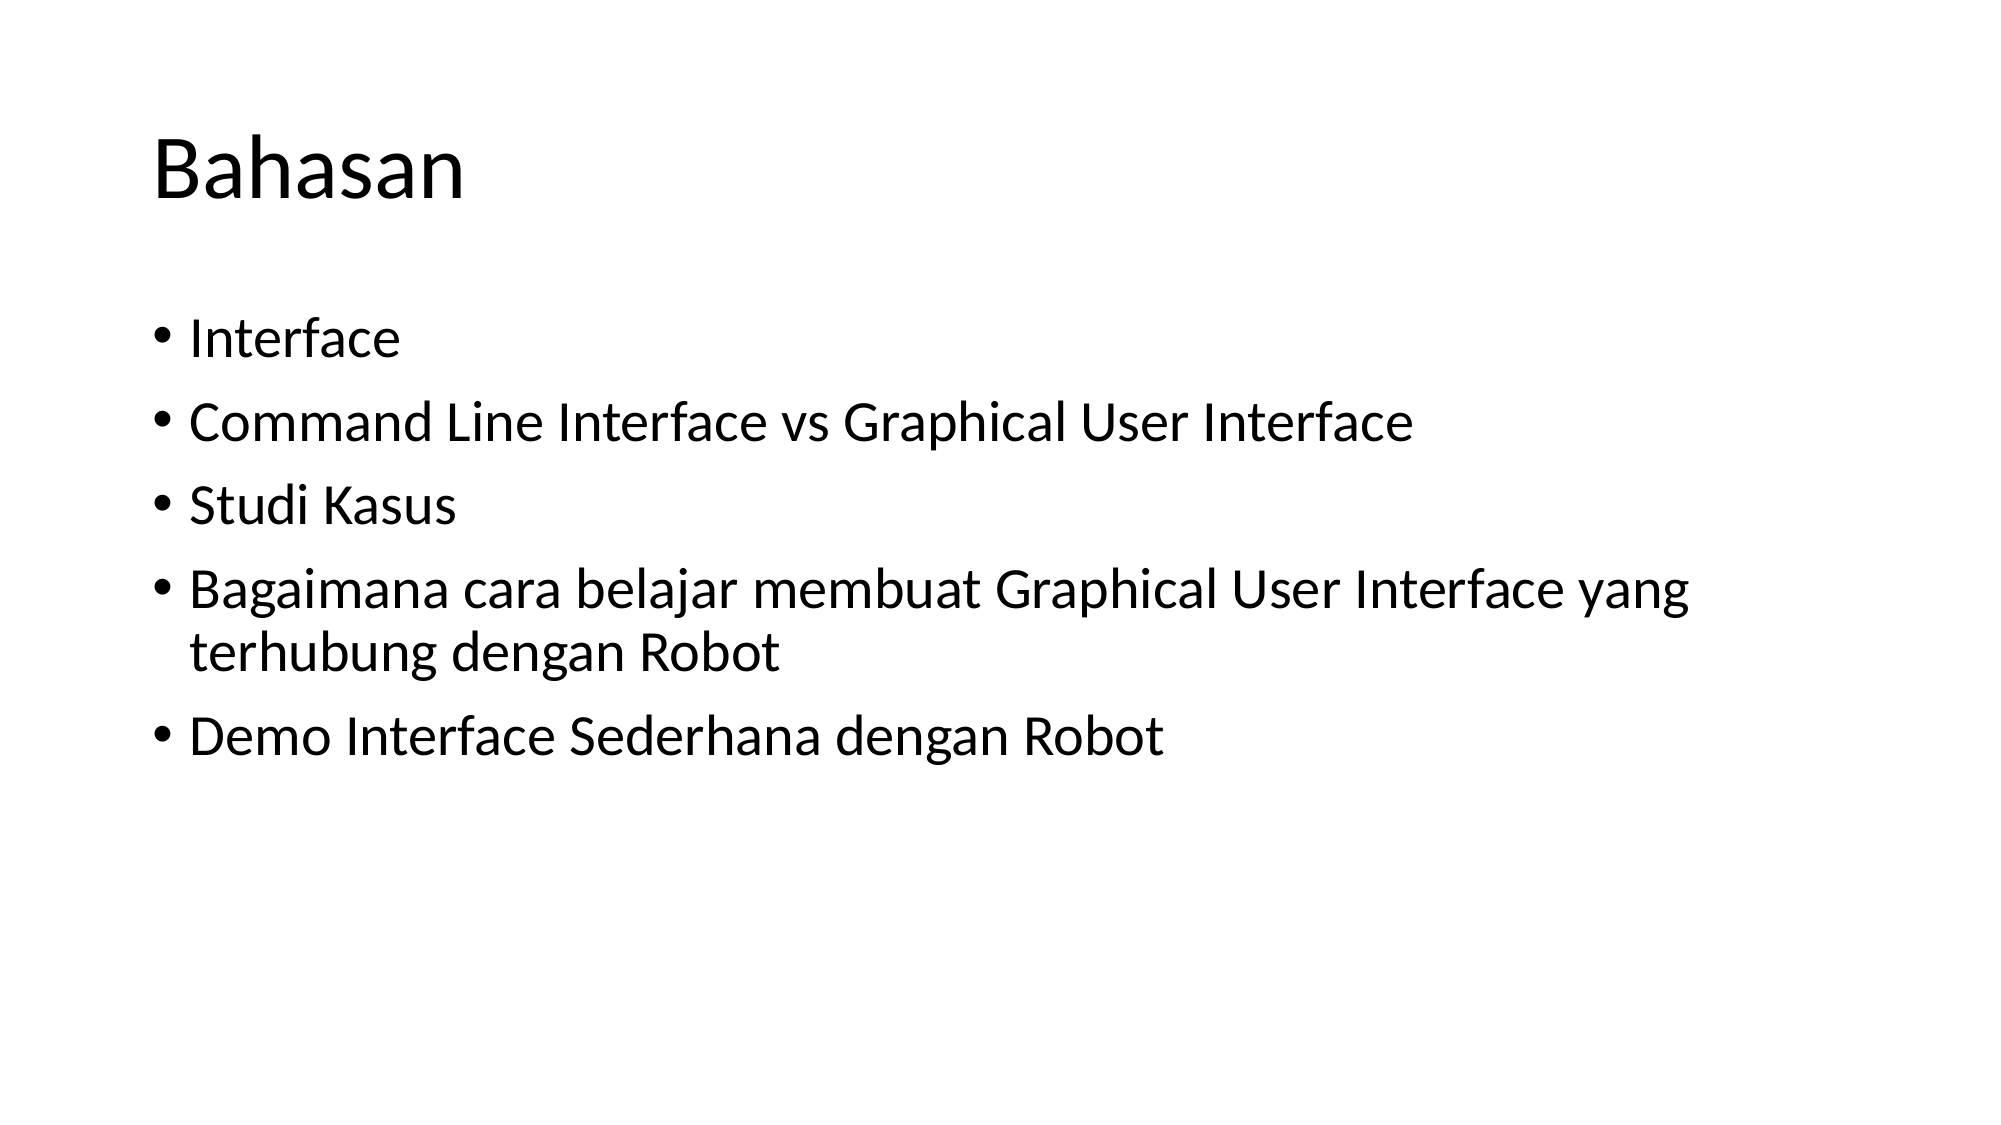

# Bahasan
Interface
Command Line Interface vs Graphical User Interface
Studi Kasus
Bagaimana cara belajar membuat Graphical User Interface yang terhubung dengan Robot
Demo Interface Sederhana dengan Robot